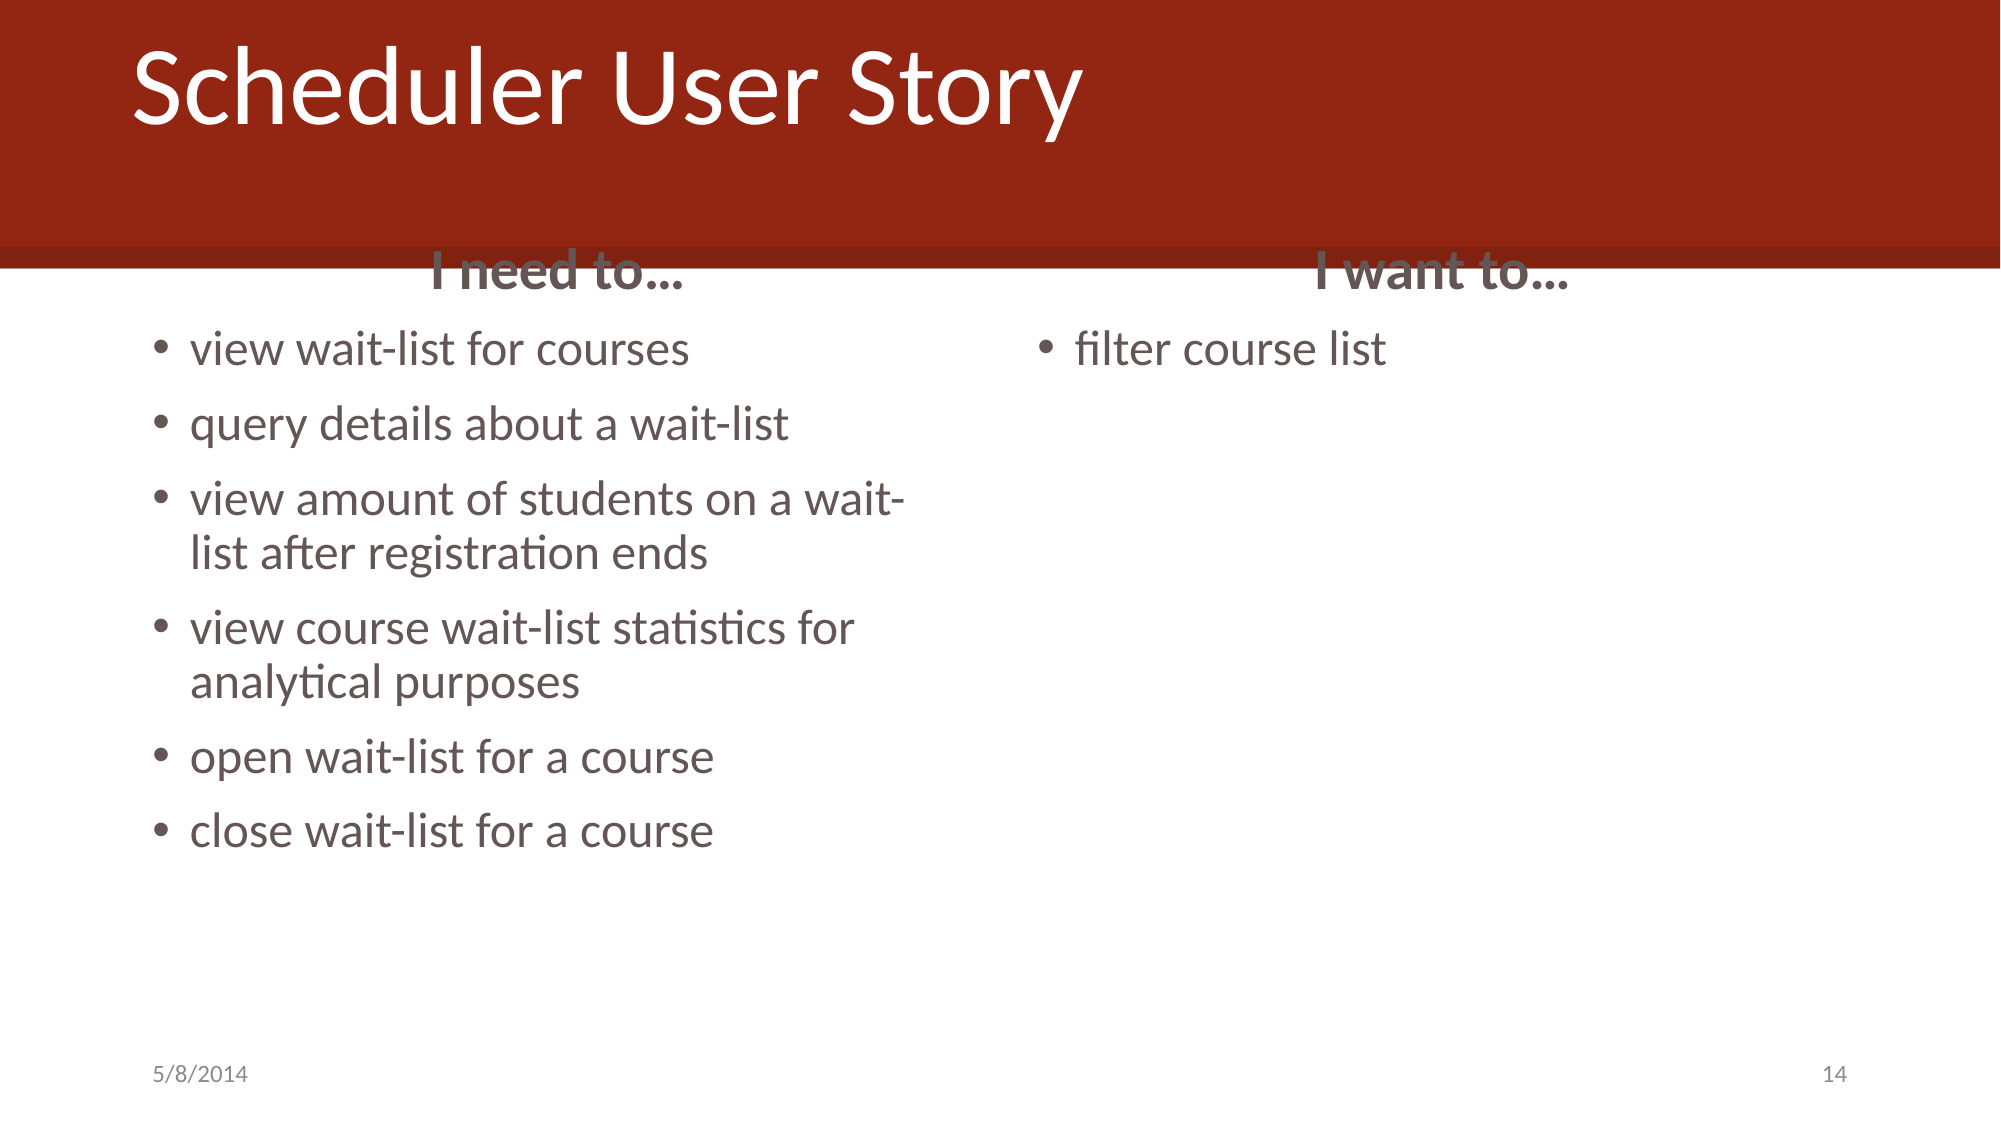

# Scheduler User Story
I need to…
view wait-list for courses
query details about a wait-list
view amount of students on a wait-list after registration ends
view course wait-list statistics for analytical purposes
open wait-list for a course
close wait-list for a course

I want to…
filter course list

5/8/2014
14